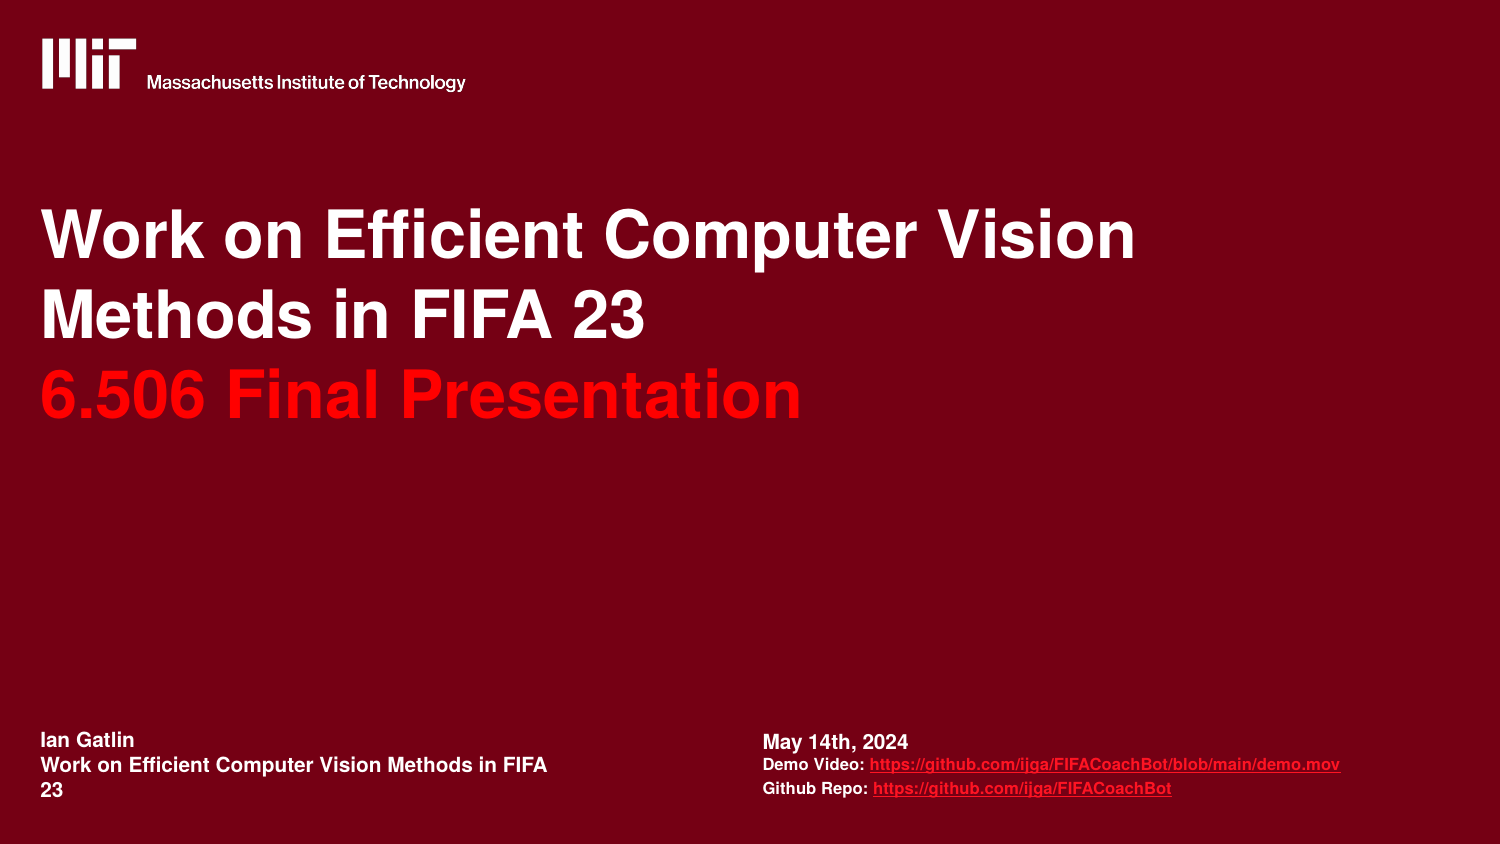

# Work on Efficient Computer Vision Methods in FIFA 23
6.506 Final Presentation
Ian Gatlin
Work on Efficient Computer Vision Methods in FIFA 23
May 14th, 2024
Demo Video: https://github.com/ijga/FIFACoachBot/blob/main/demo.mov
Github Repo: https://github.com/ijga/FIFACoachBot